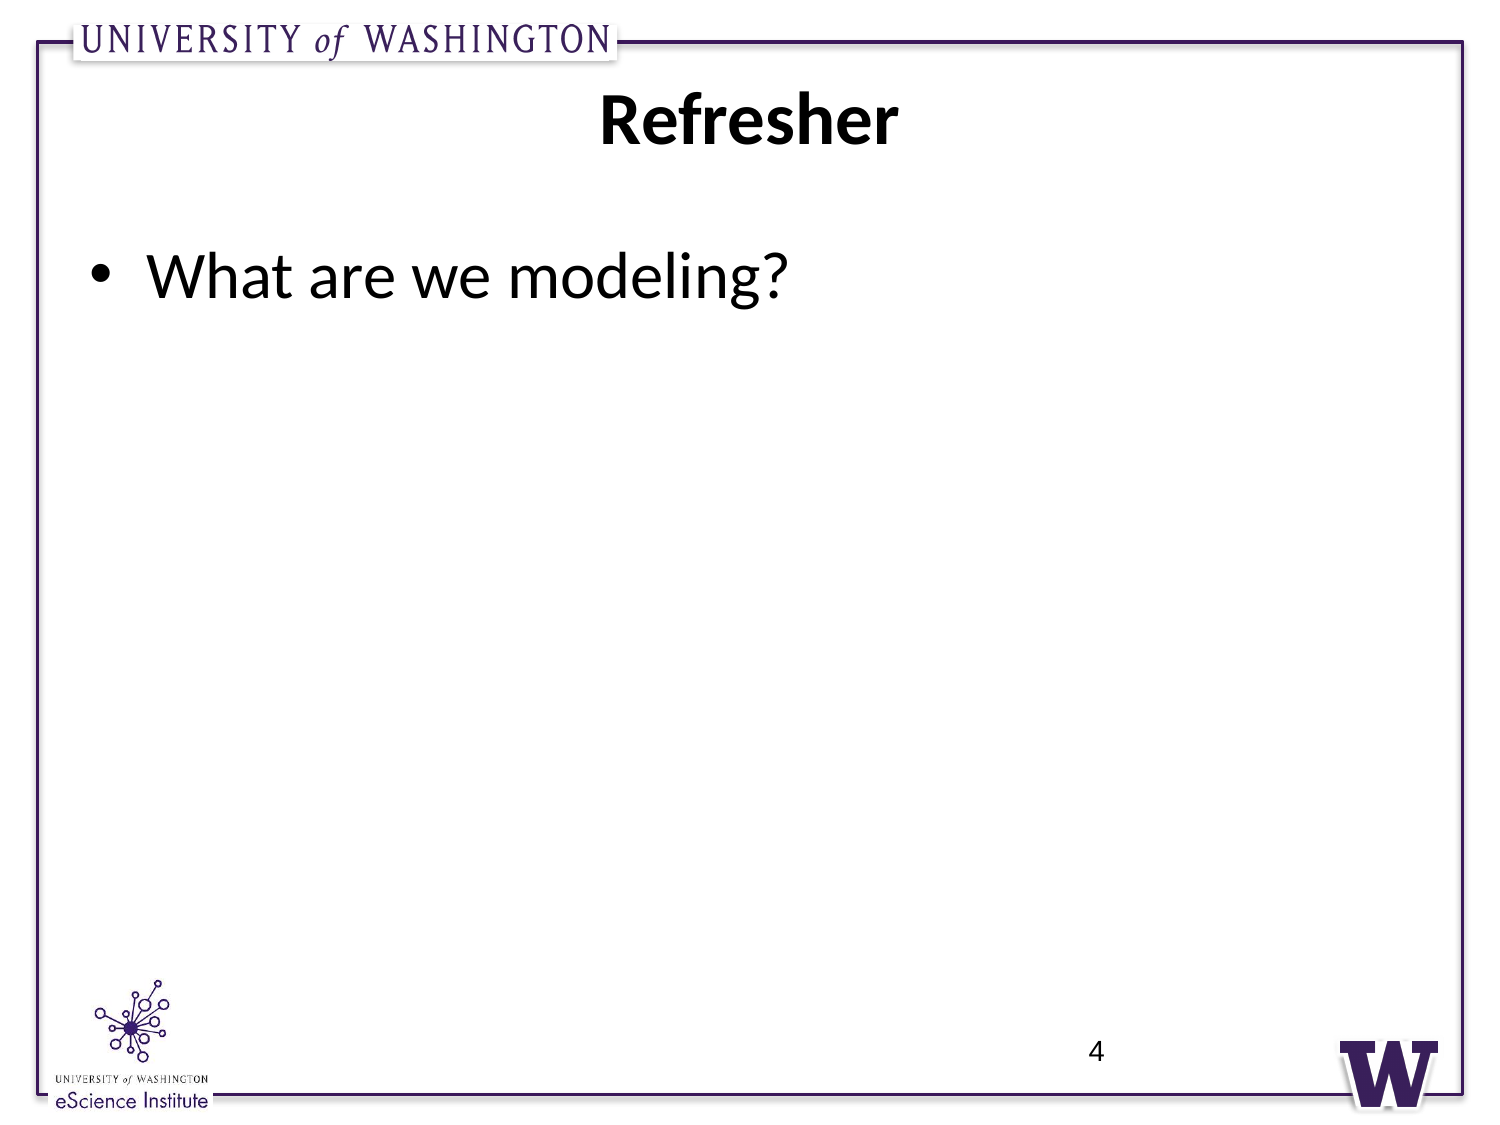

# Refresher
What are we modeling?
4